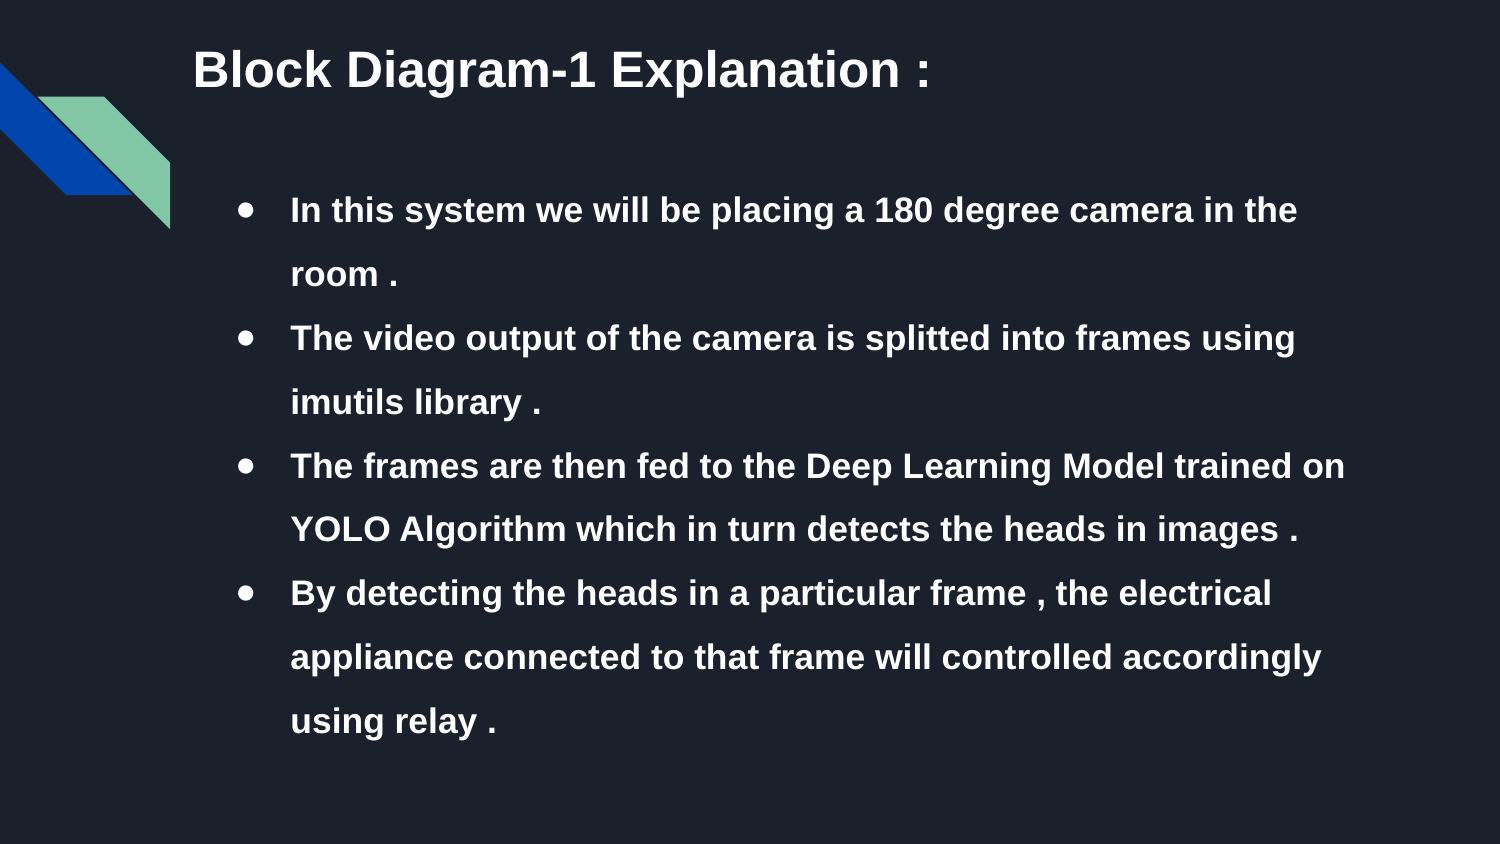

# Block Diagram-1 Explanation :
In this system we will be placing a 180 degree camera in the room .
The video output of the camera is splitted into frames using imutils library .
The frames are then fed to the Deep Learning Model trained on YOLO Algorithm which in turn detects the heads in images .
By detecting the heads in a particular frame , the electrical appliance connected to that frame will controlled accordingly using relay .